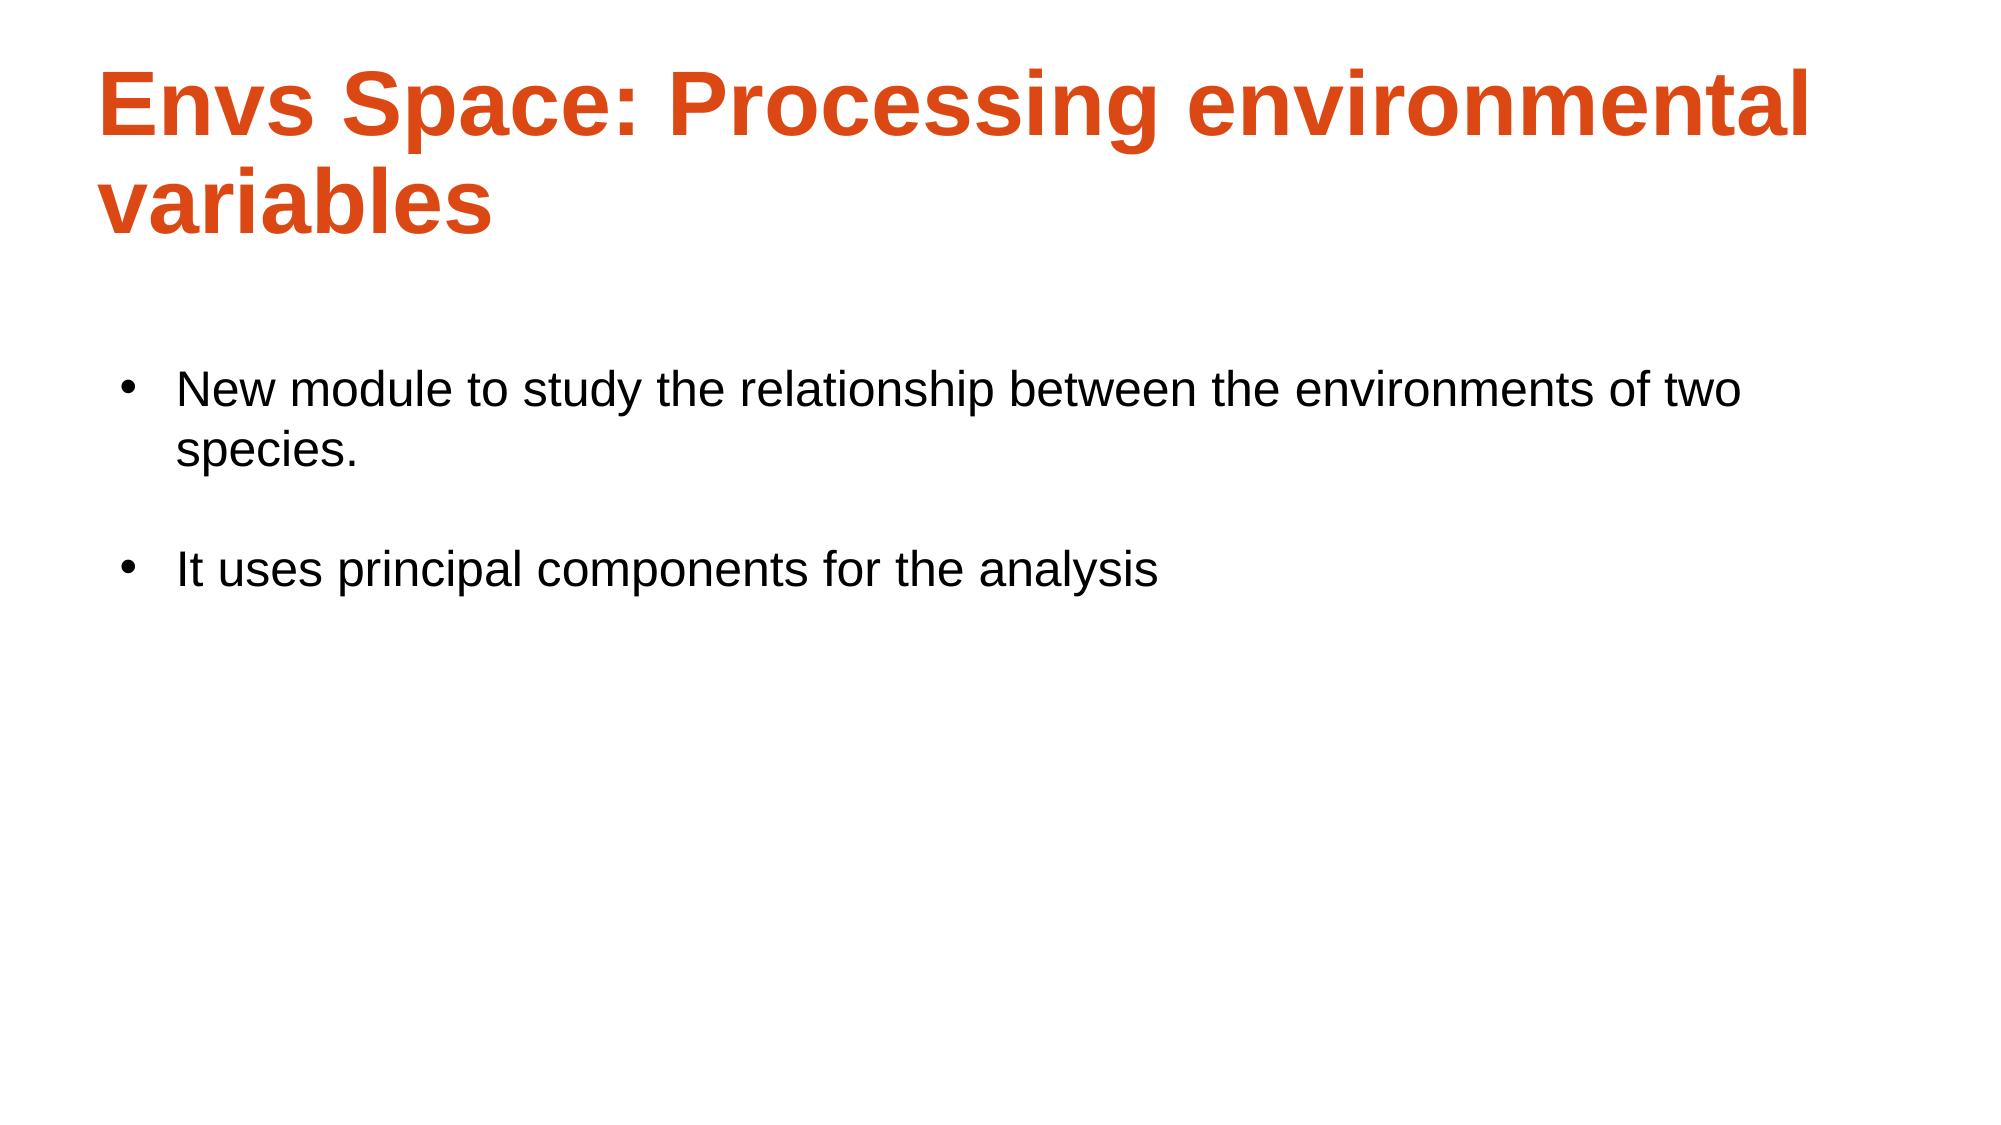

Envs Space: Processing environmental variables
New module to study the relationship between the environments of two species.

It uses principal components for the analysis